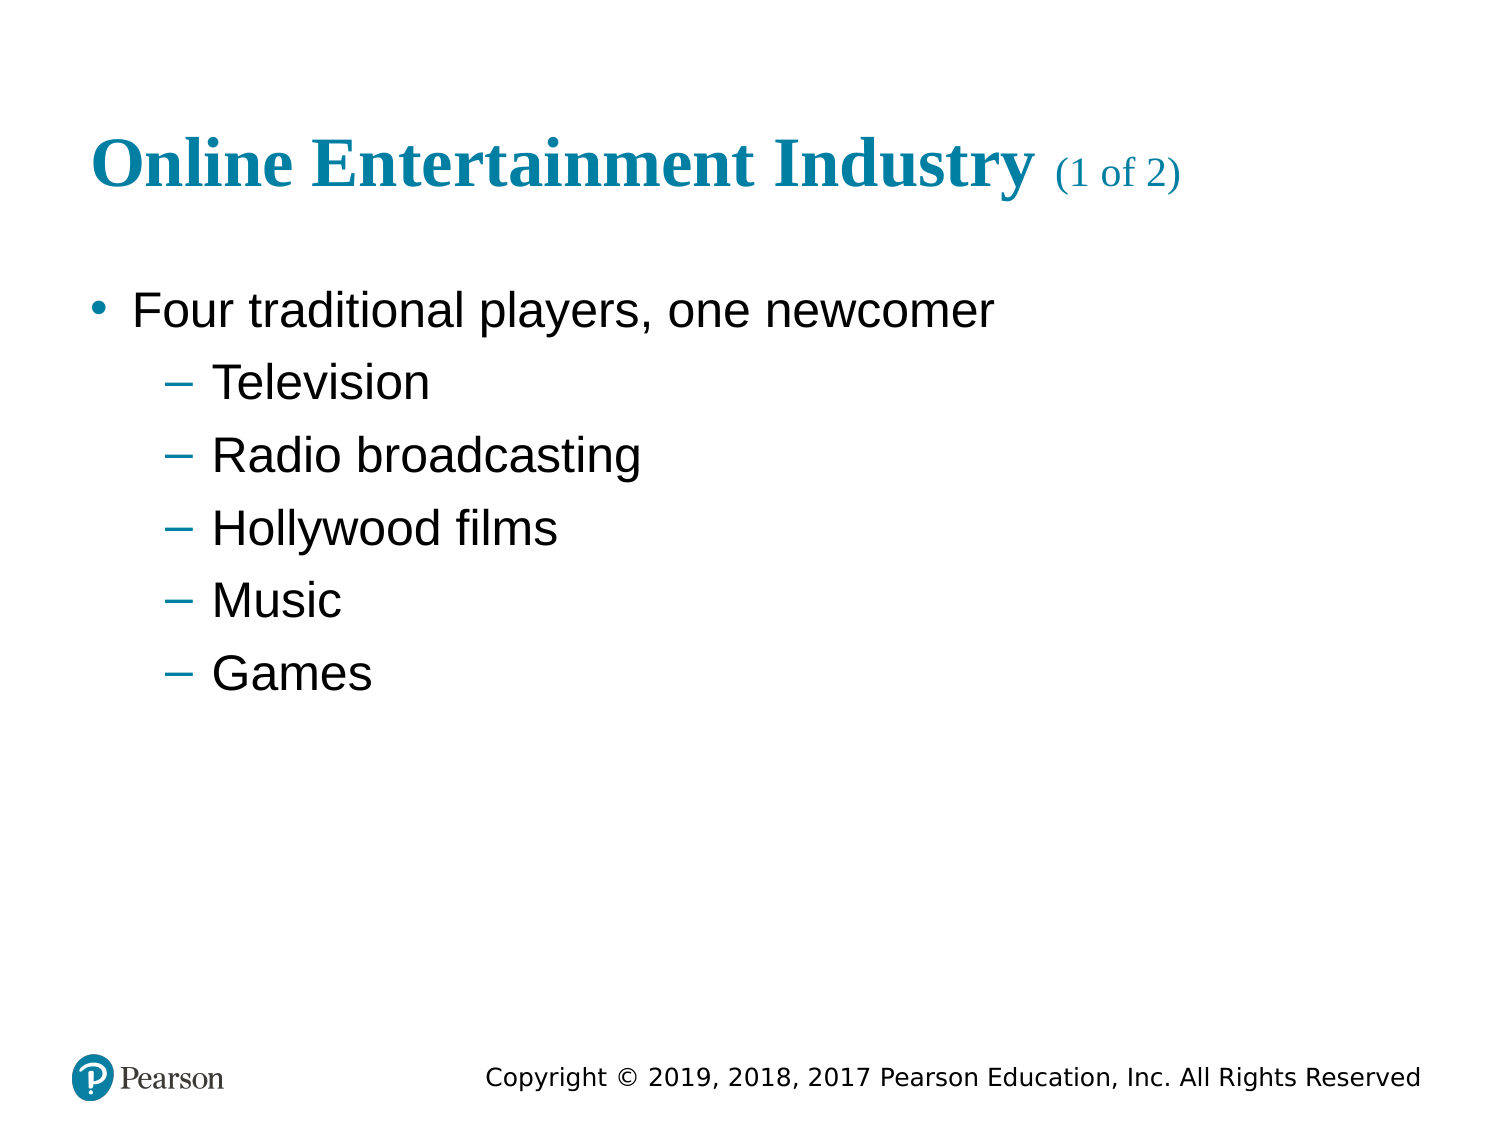

# Online Entertainment Industry (1 of 2)
Four traditional players, one newcomer
Television
Radio broadcasting
Hollywood films
Music
Games